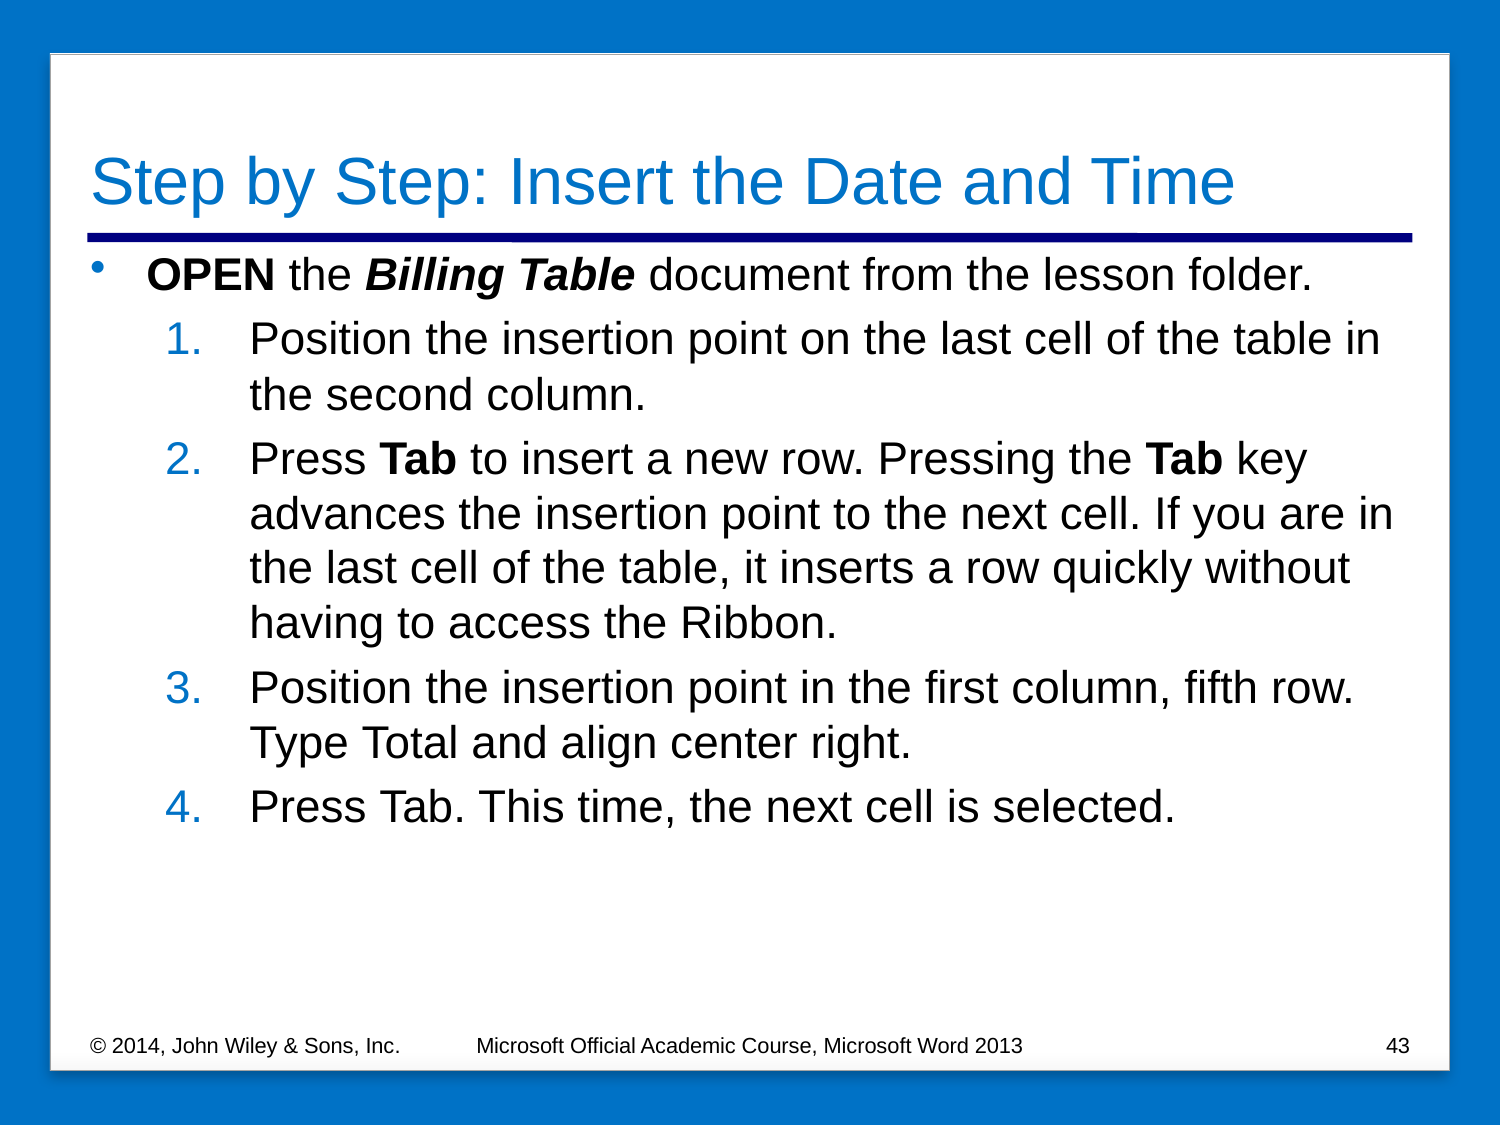

# Step by Step: Insert the Date and Time
OPEN the Billing Table document from the lesson folder.
Position the insertion point on the last cell of the table in the second column.
Press Tab to insert a new row. Pressing the Tab key advances the insertion point to the next cell. If you are in the last cell of the table, it inserts a row quickly without having to access the Ribbon.
Position the insertion point in the first column, fifth row. Type Total and align center right.
Press Tab. This time, the next cell is selected.
© 2014, John Wiley & Sons, Inc.
Microsoft Official Academic Course, Microsoft Word 2013
43